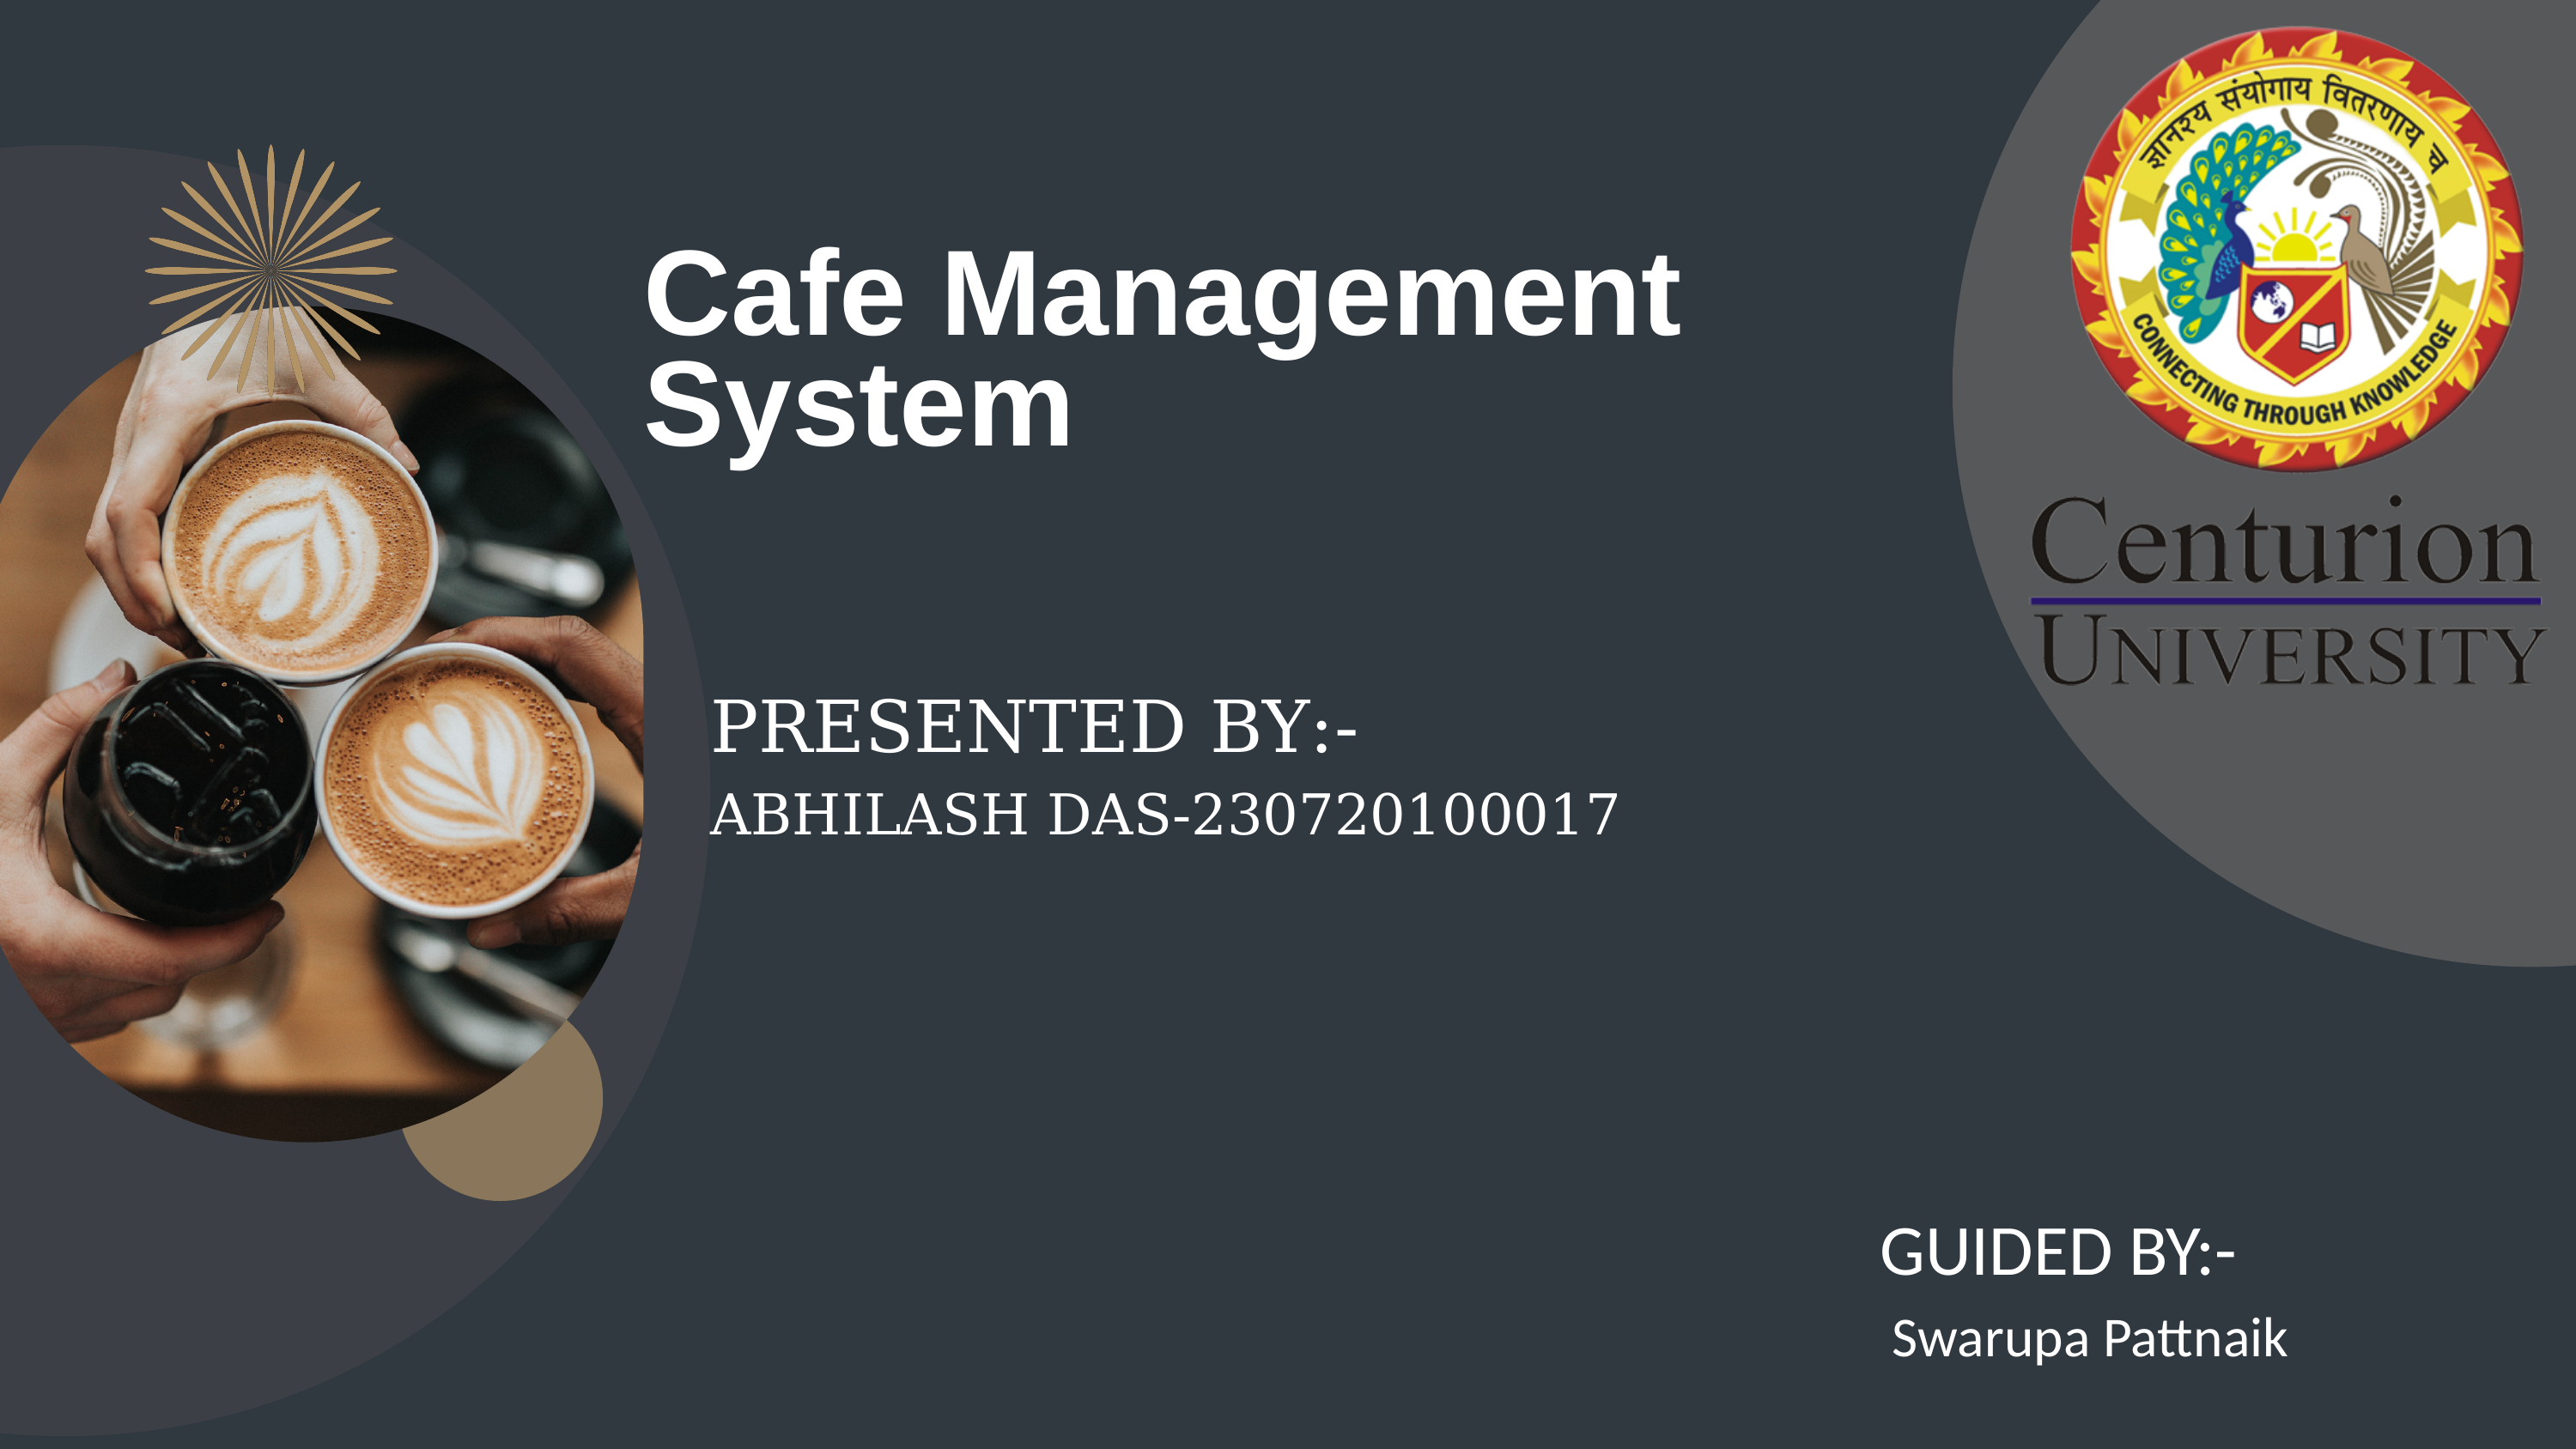

Cafe Management System

PRESENTED BY:-
ABHILASH DAS-230720100017

GUIDED BY:-
 Swarupa Pattnaik